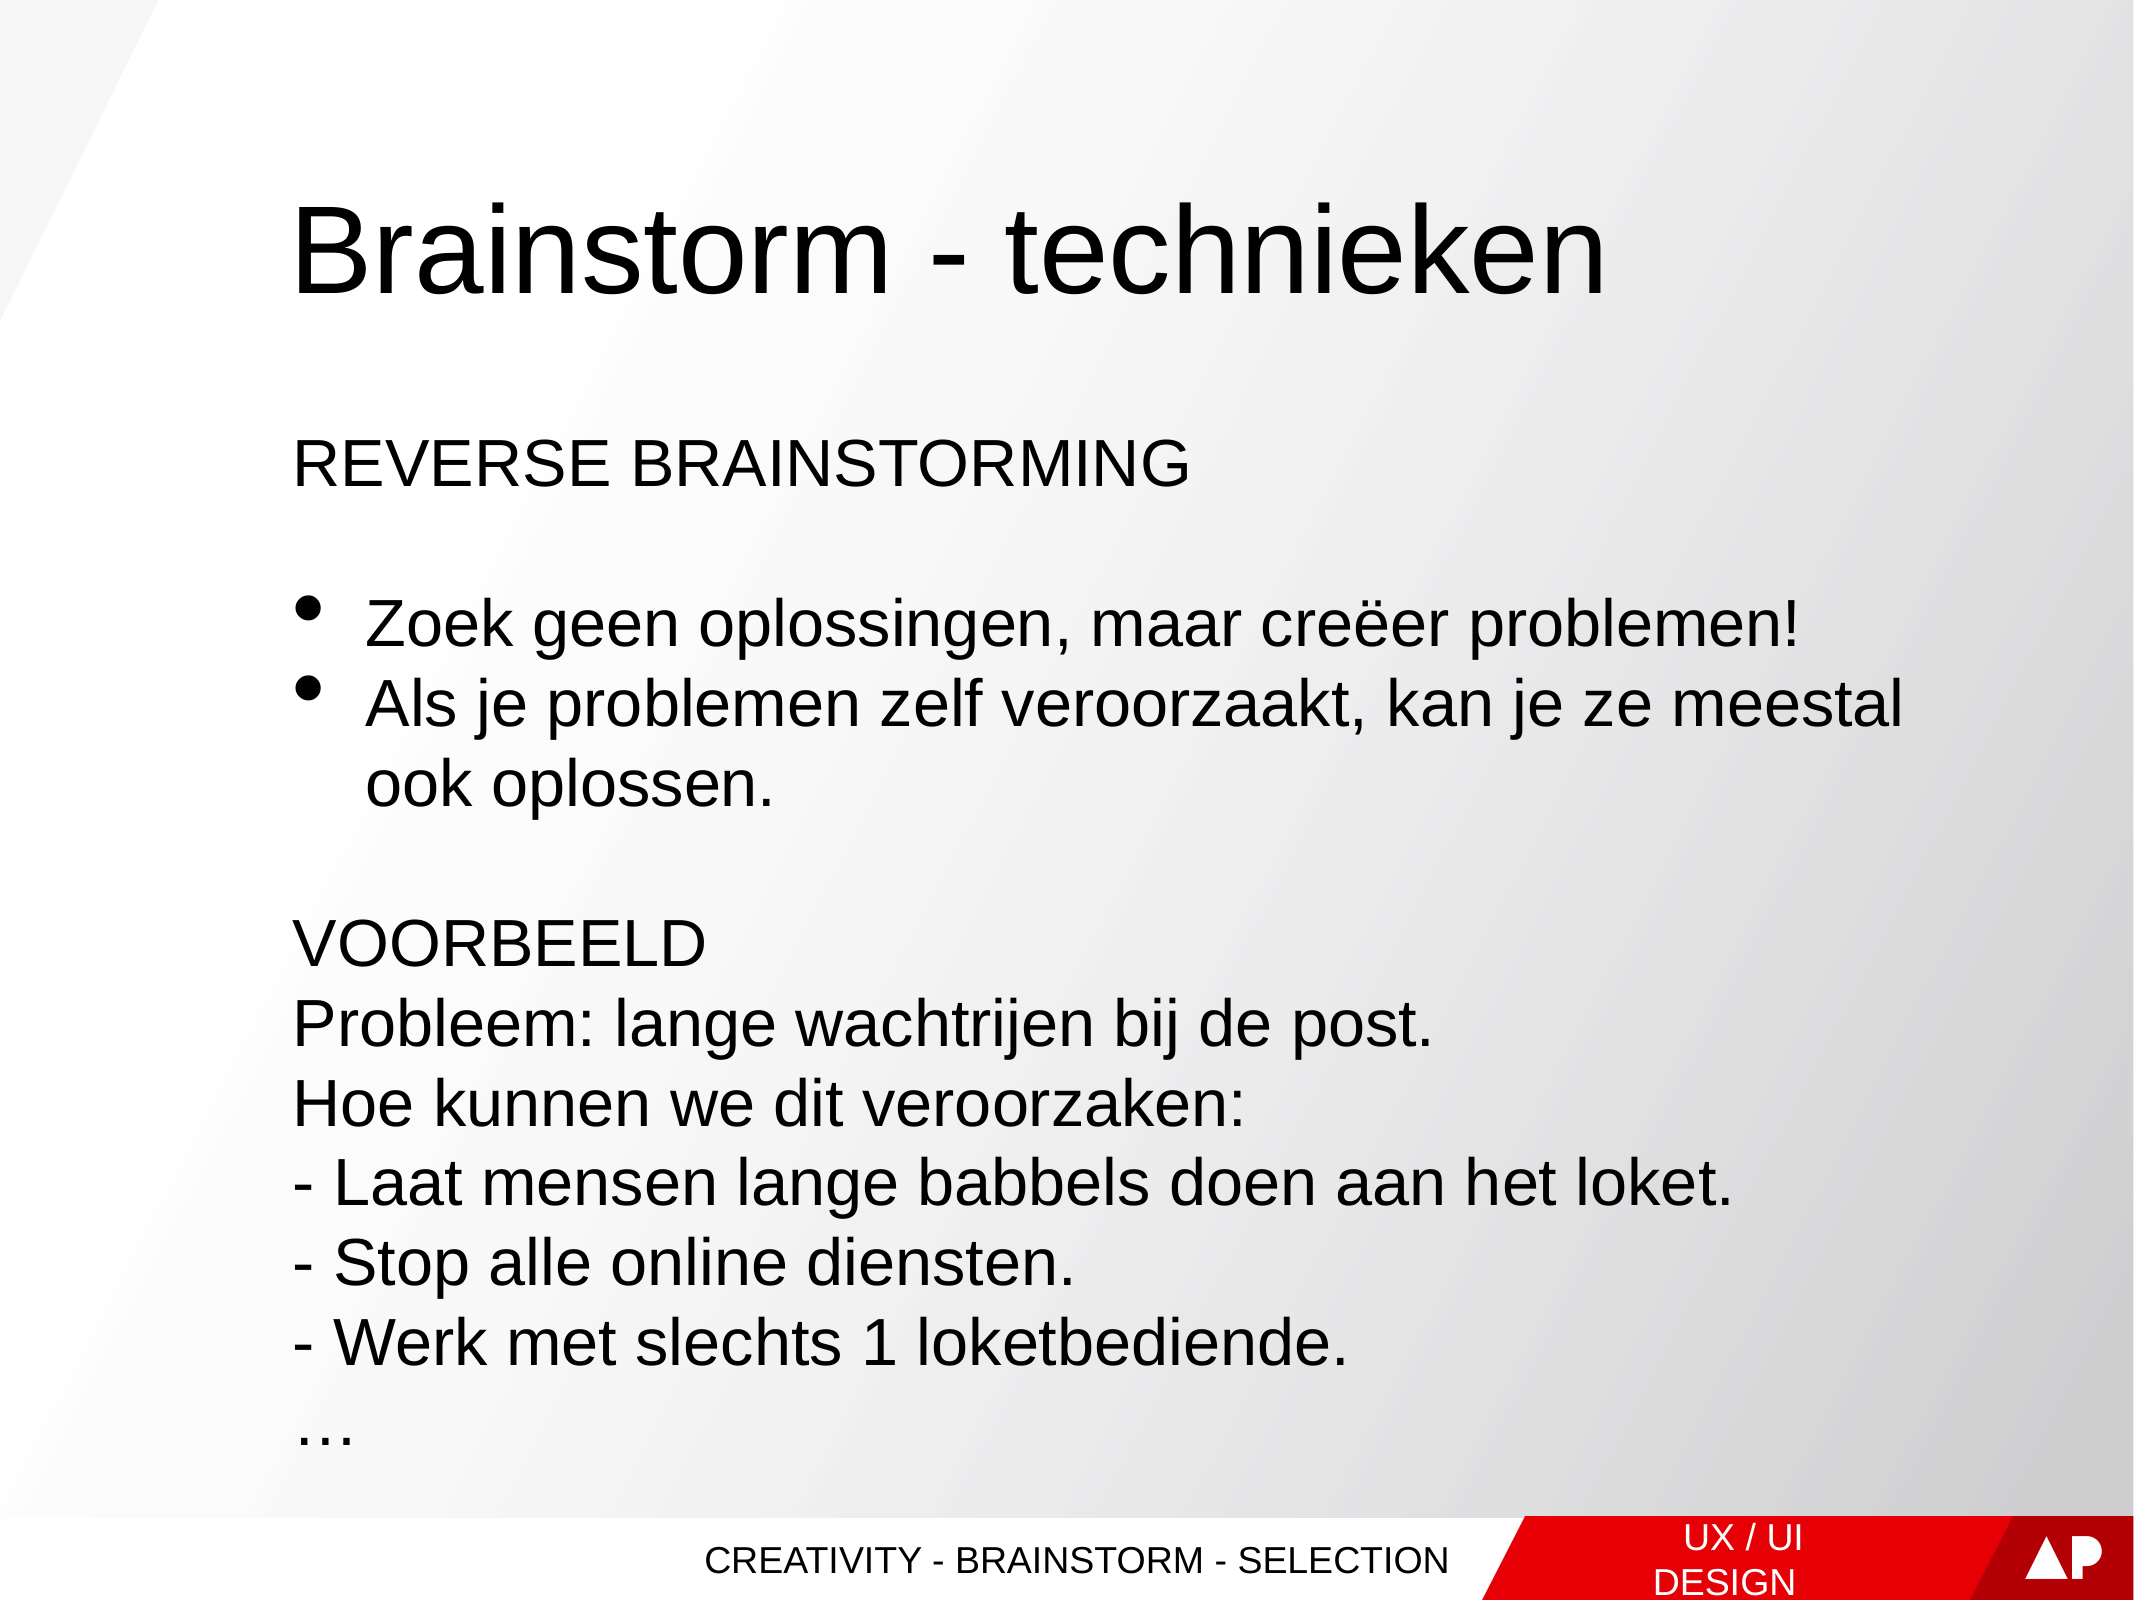

# Brainstorm - technieken
REVERSE BRAINSTORMING

Zoek geen oplossingen, maar creëer problemen!
Als je problemen zelf veroorzaakt, kan je ze meestal ook oplossen.

VOORBEELD
Probleem: lange wachtrijen bij de post.
Hoe kunnen we dit veroorzaken:
- Laat mensen lange babbels doen aan het loket.
- Stop alle online diensten.
- Werk met slechts 1 loketbediende.
…
CREATIVITY - BRAINSTORM - SELECTION